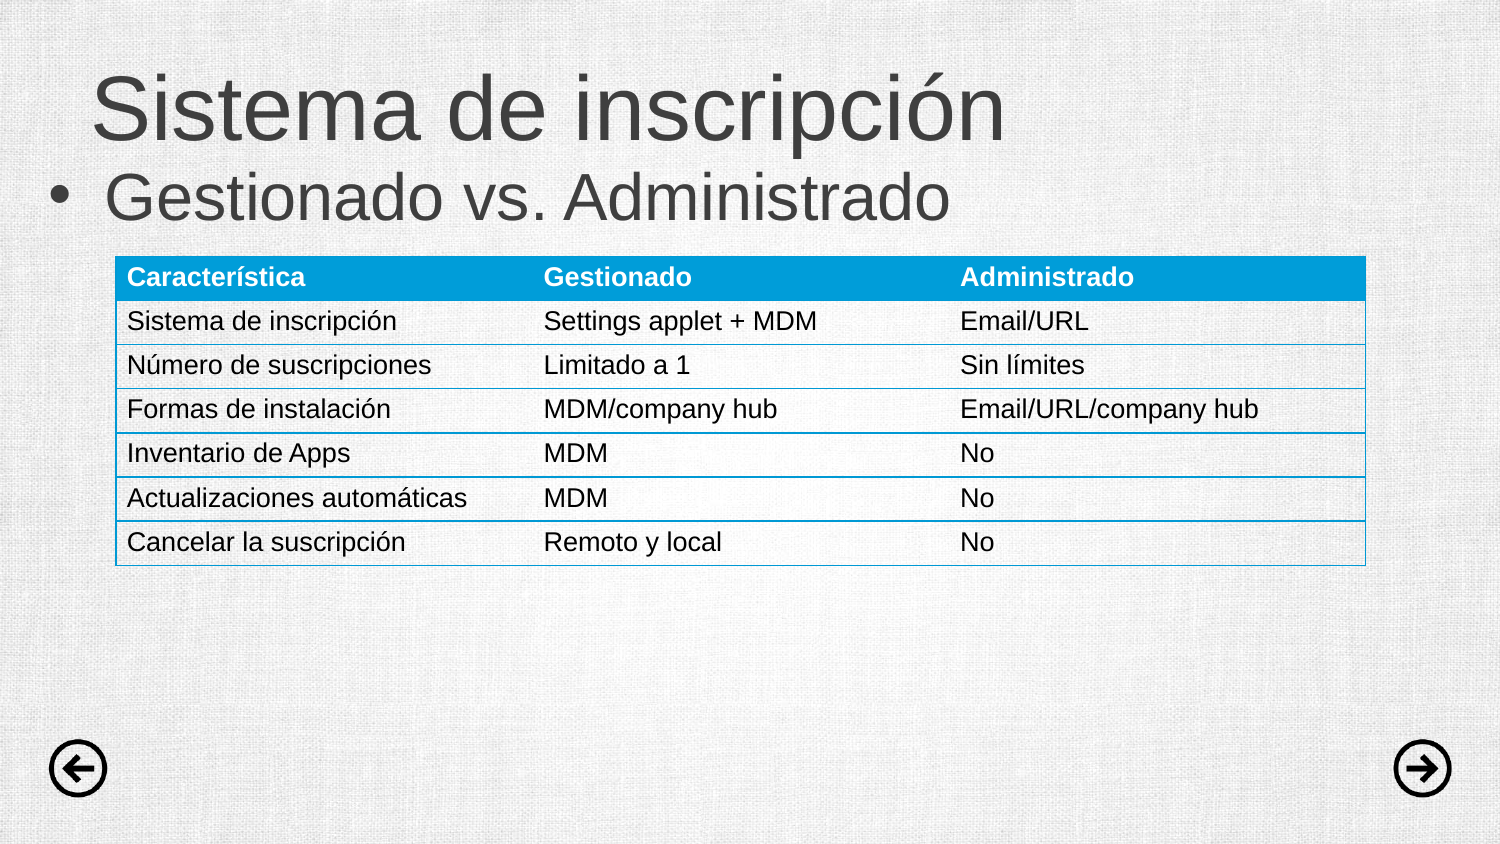

# Sistema de inscripción
Gestionado vs. Administrado

| Característica | Gestionado | Administrado |
| --- | --- | --- |
| Sistema de inscripción | Settings applet + MDM | Email/URL |
| Número de suscripciones | Limitado a 1 | Sin límites |
| Formas de instalación | MDM/company hub | Email/URL/company hub |
| Inventario de Apps | MDM | No |
| Actualizaciones automáticas | MDM | No |
| Cancelar la suscripción | Remoto y local | No |